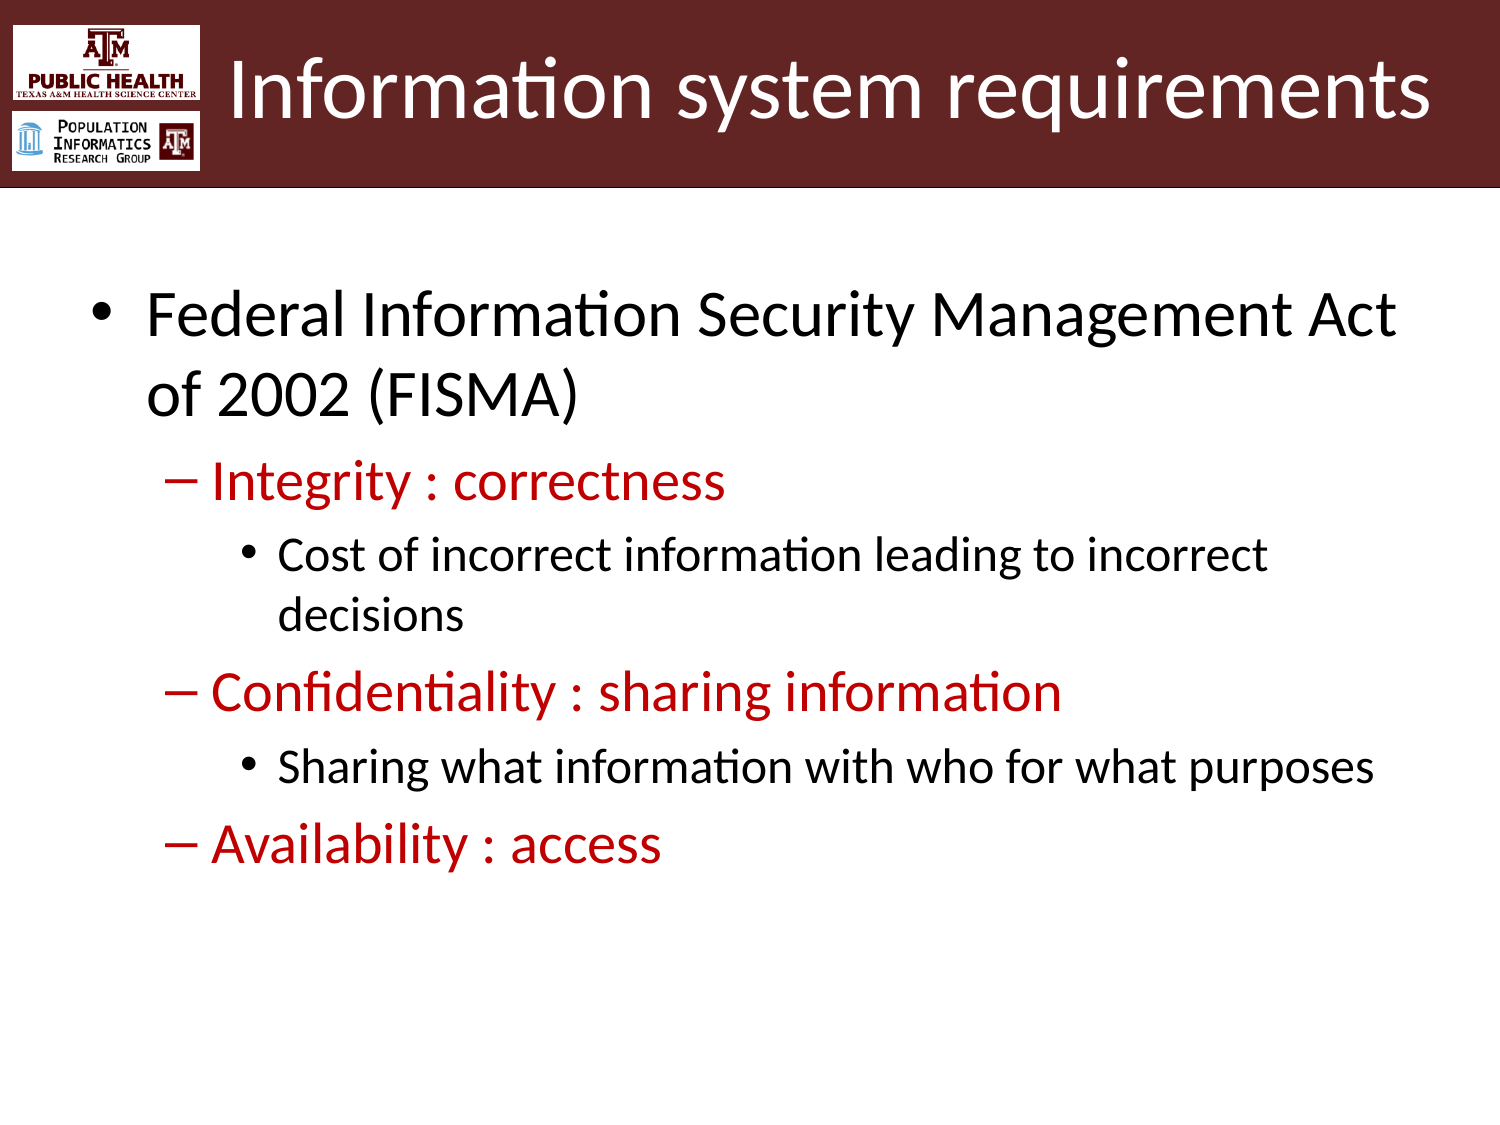

# Information system requirements
Federal Information Security Management Act of 2002 (FISMA)
Integrity : correctness
Cost of incorrect information leading to incorrect decisions
Confidentiality : sharing information
Sharing what information with who for what purposes
Availability : access